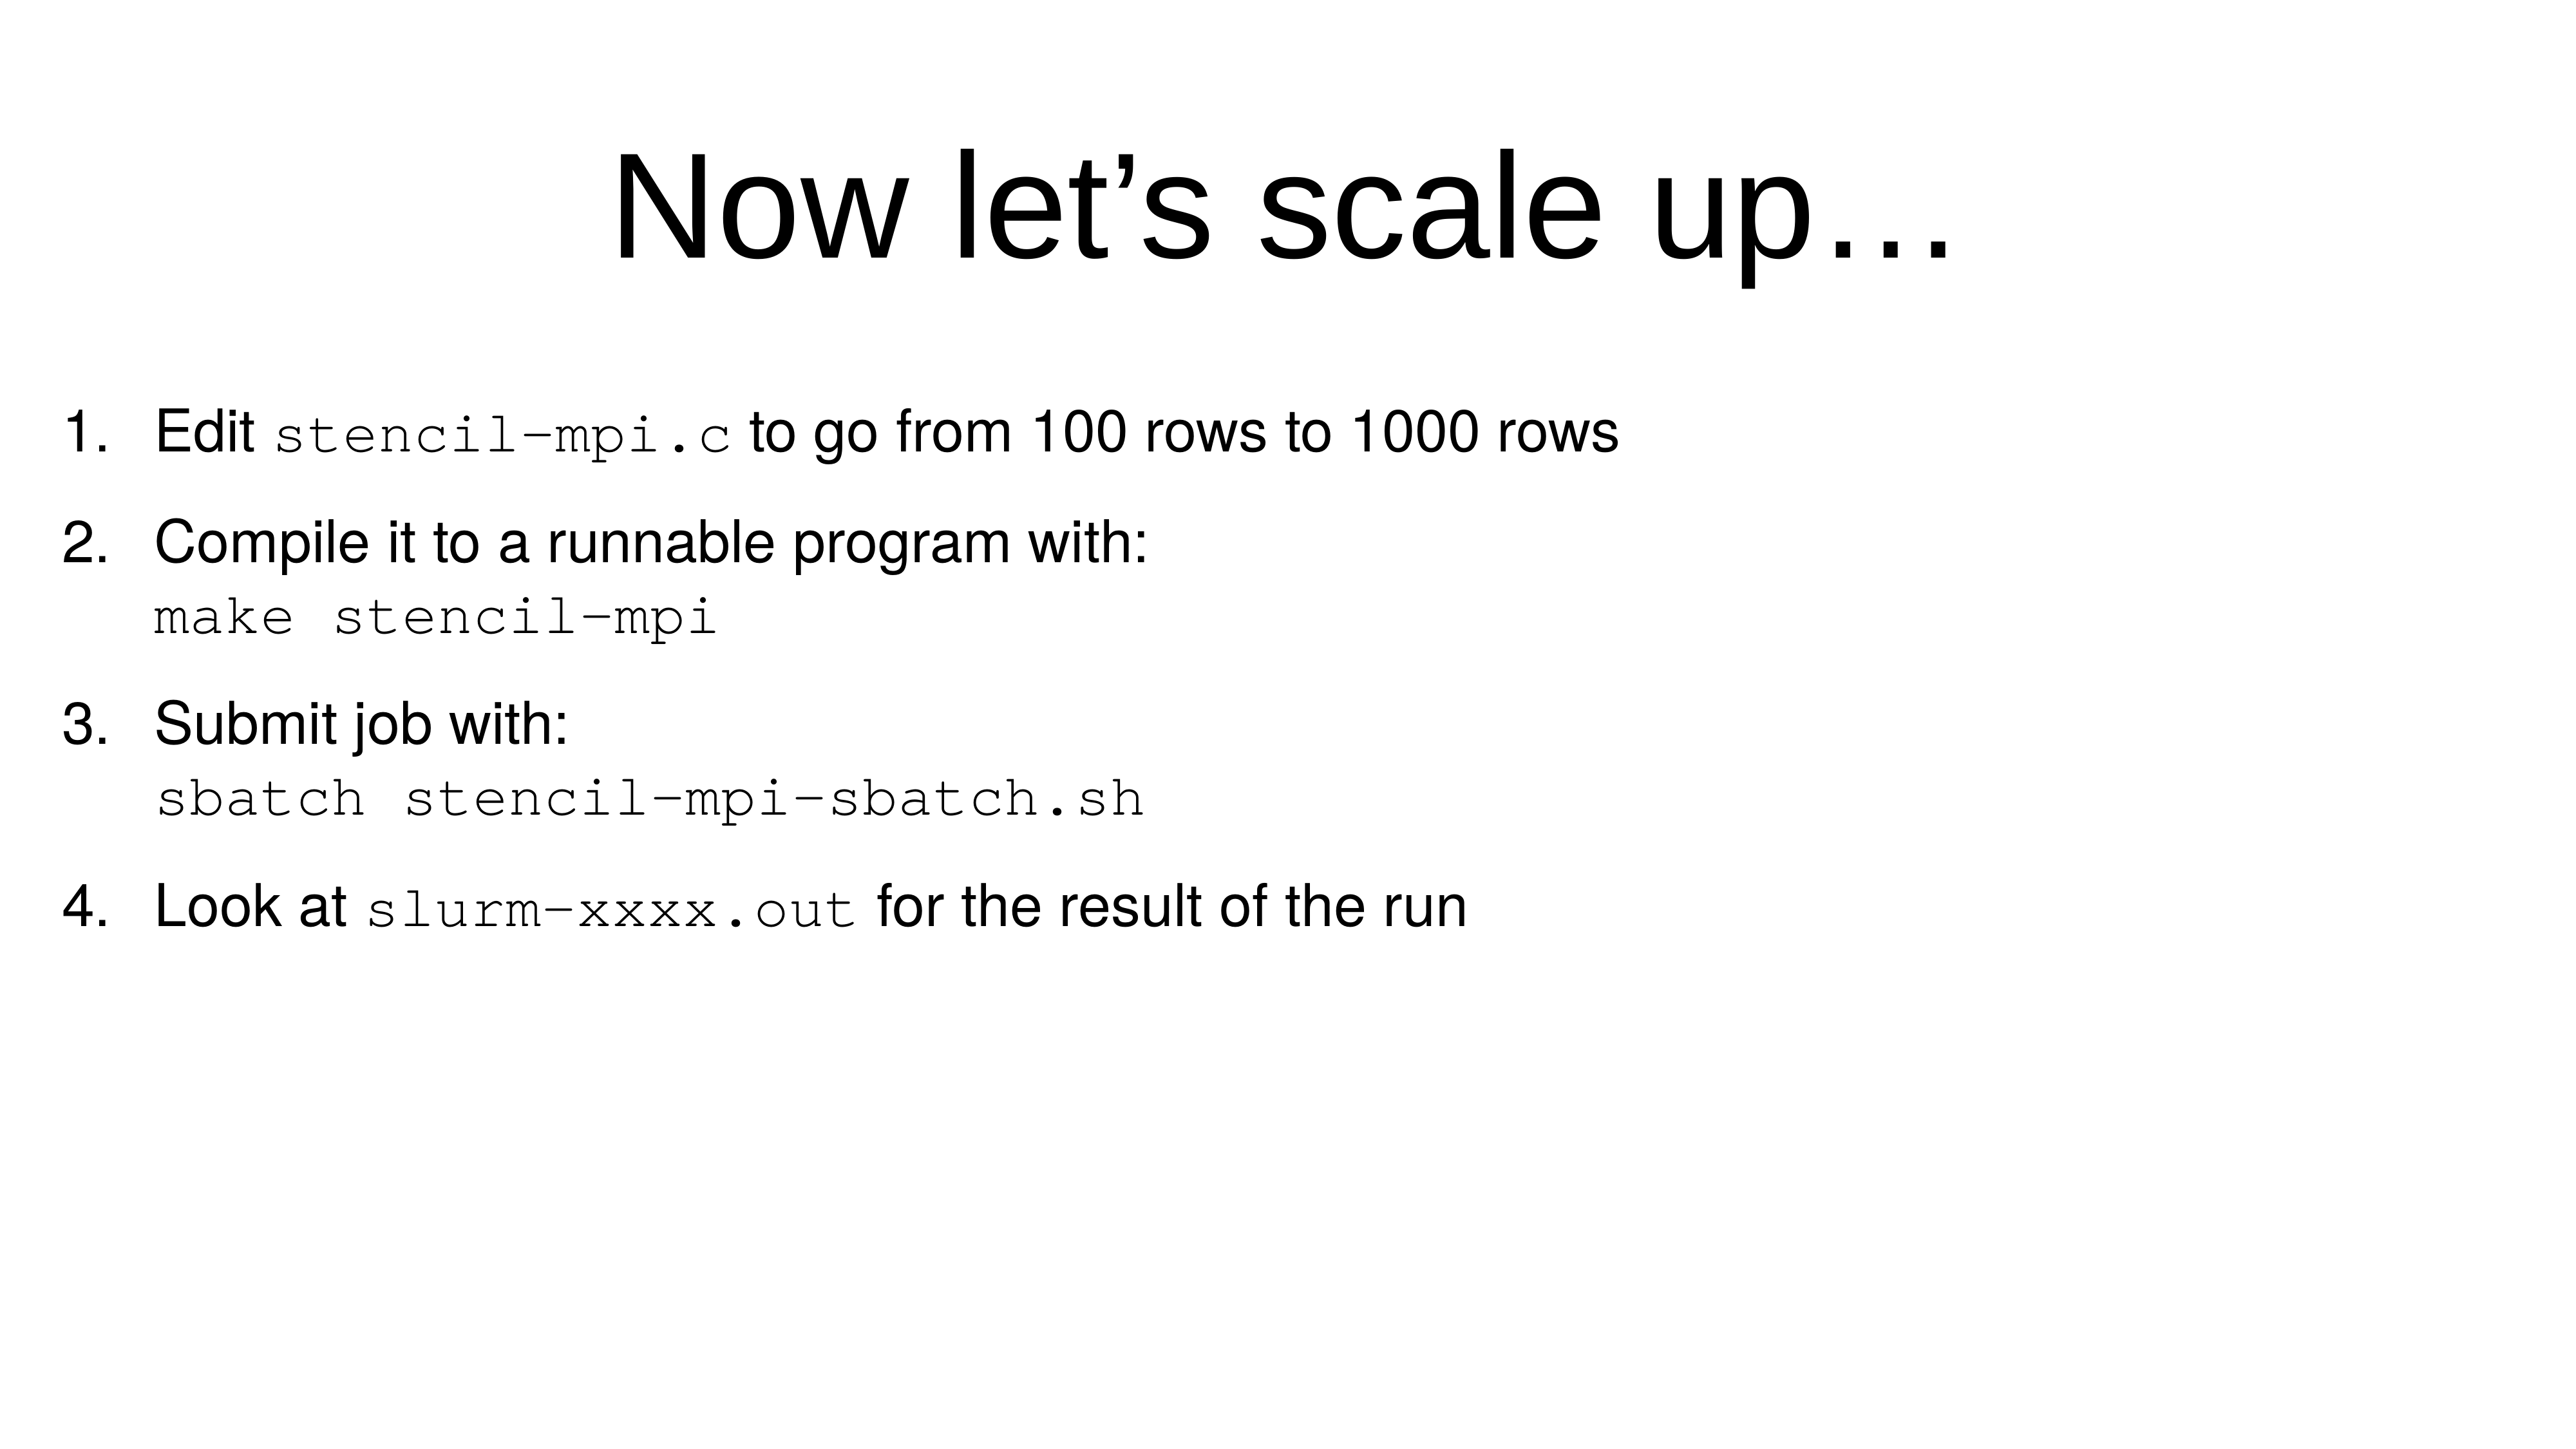

# Now let’s scale up…
Edit stencil-mpi.c to go from 100 rows to 1000 rows
Compile it to a runnable program with:
make stencil-mpi
Submit job with:
sbatch stencil-mpi-sbatch.sh
Look at slurm-xxxx.out for the result of the run
69